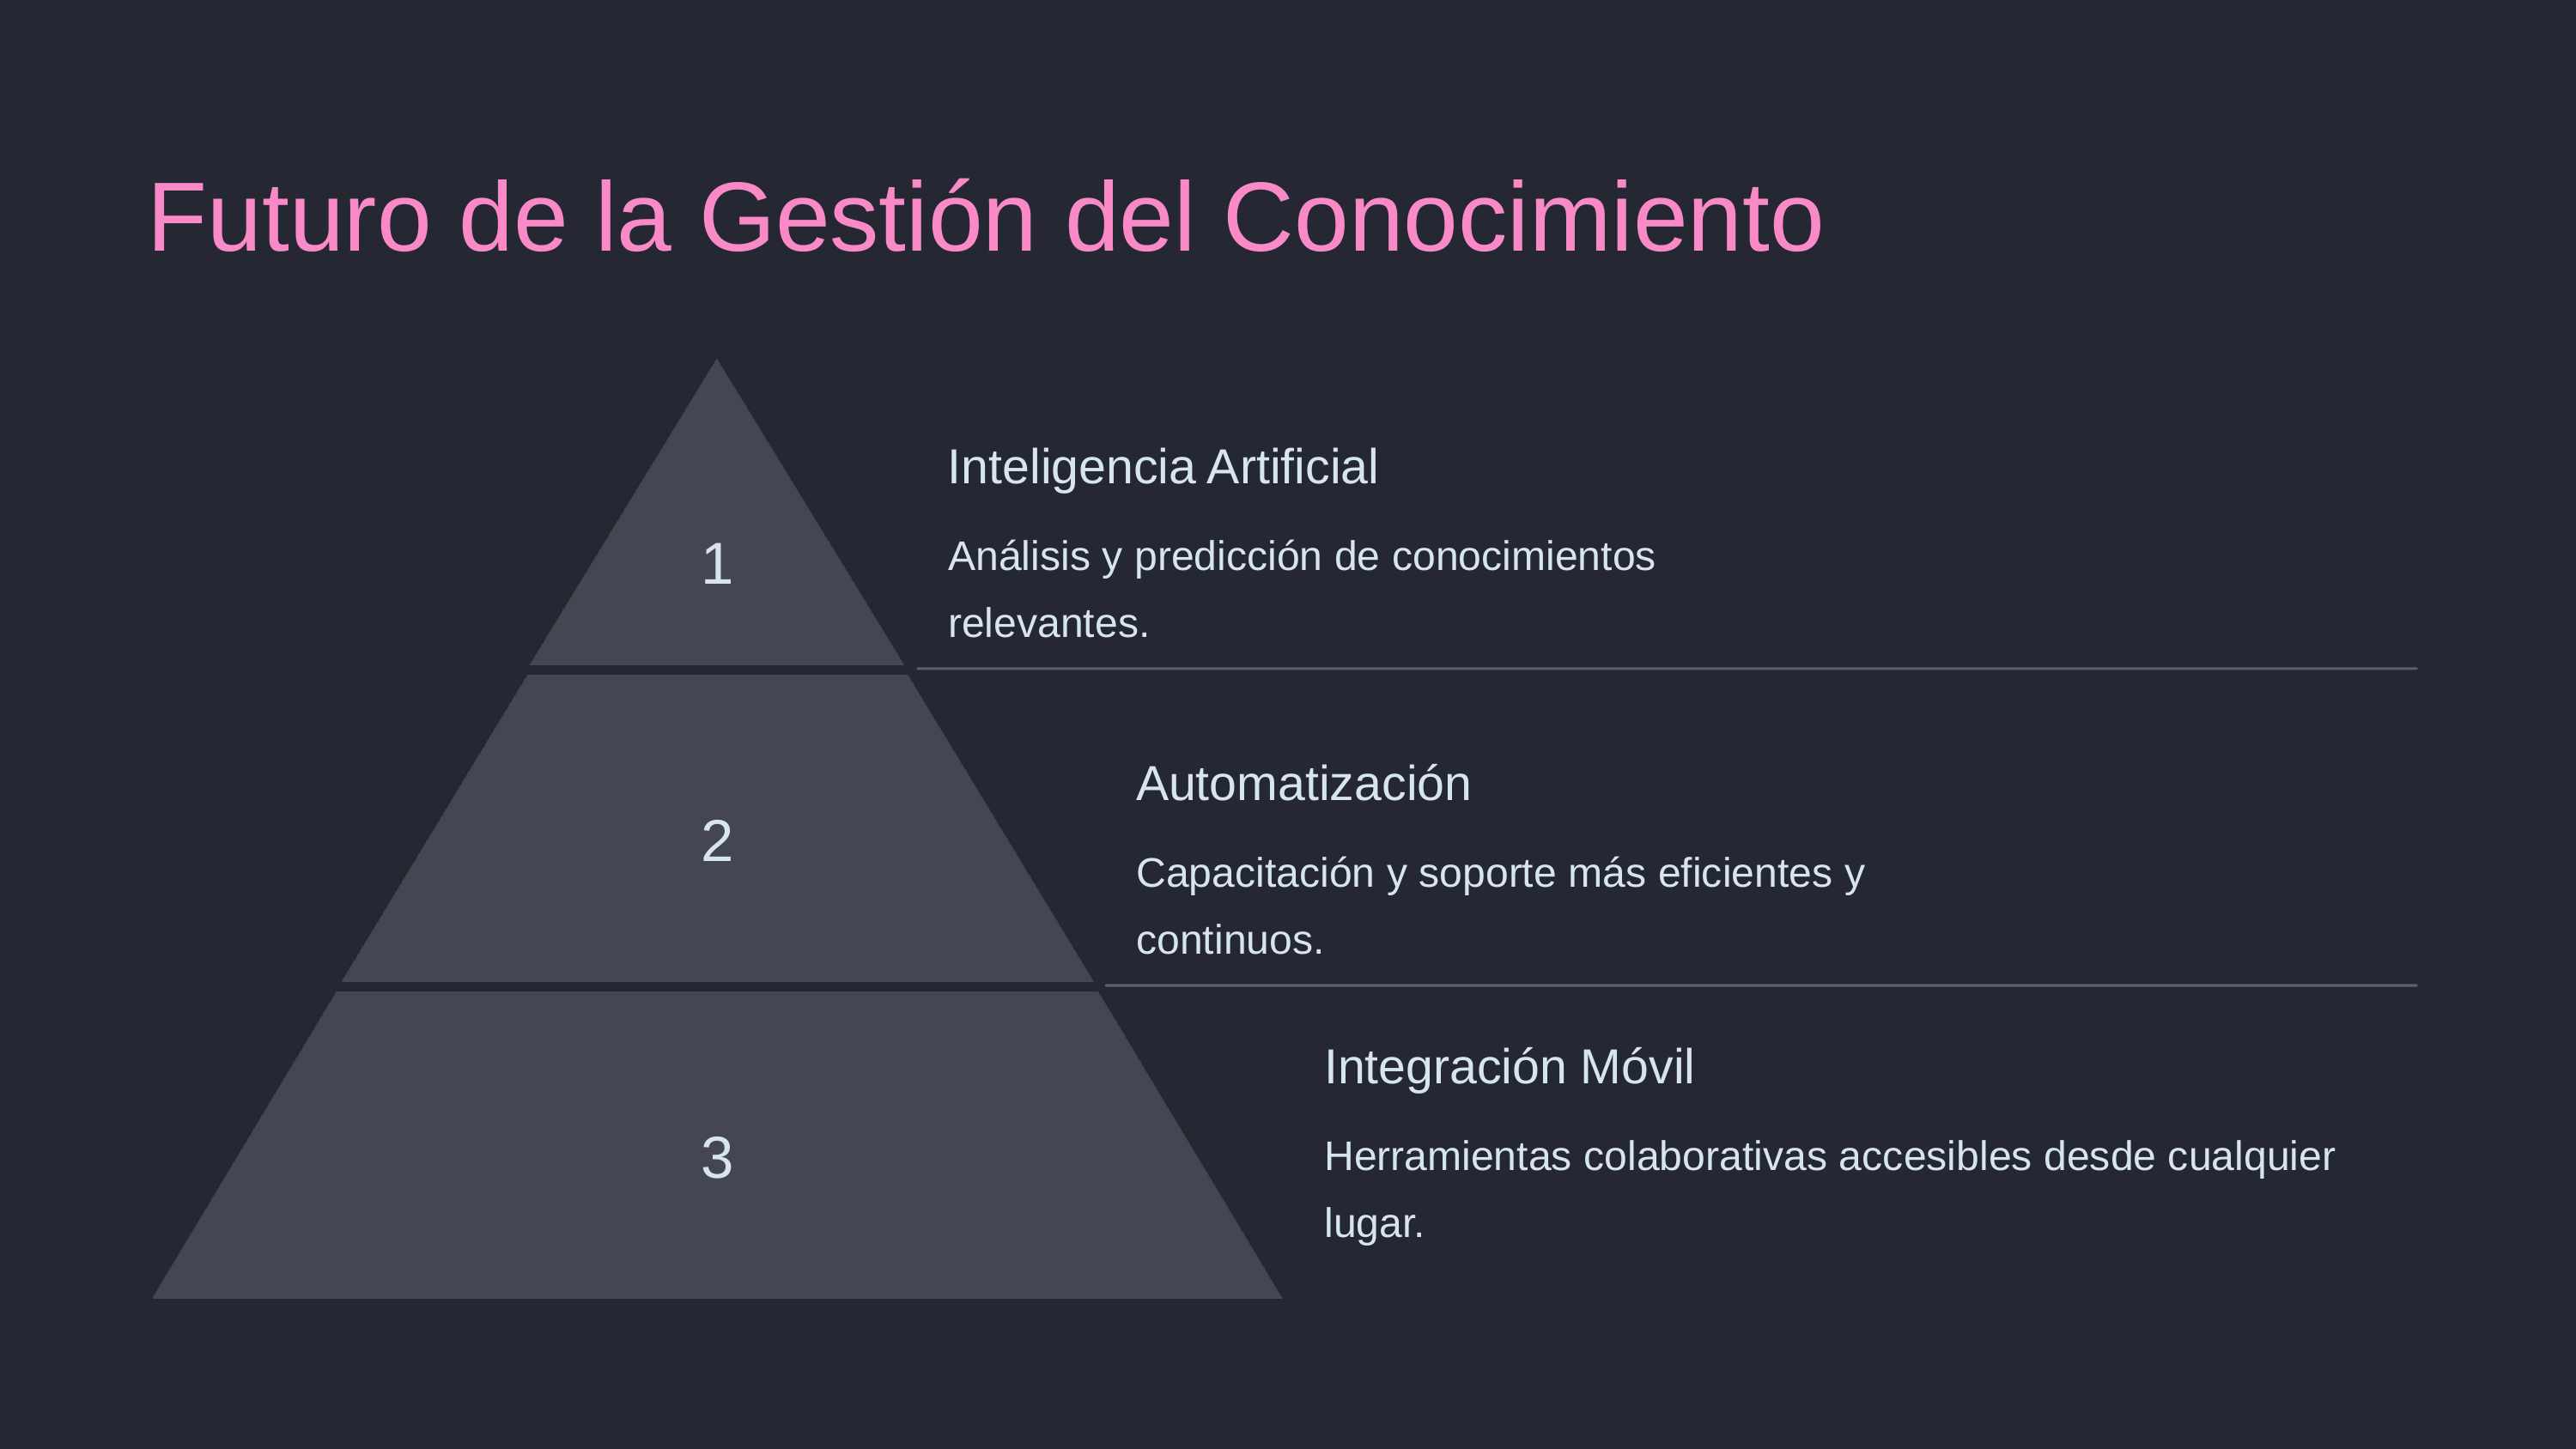

Futuro de la Gestión del Conocimiento

Inteligencia Artificial

1

Análisis y predicción de conocimientos relevantes.

Automatización

2

Capacitación y soporte más eficientes y continuos.

Integración Móvil

3

Herramientas colaborativas accesibles desde cualquier lugar.